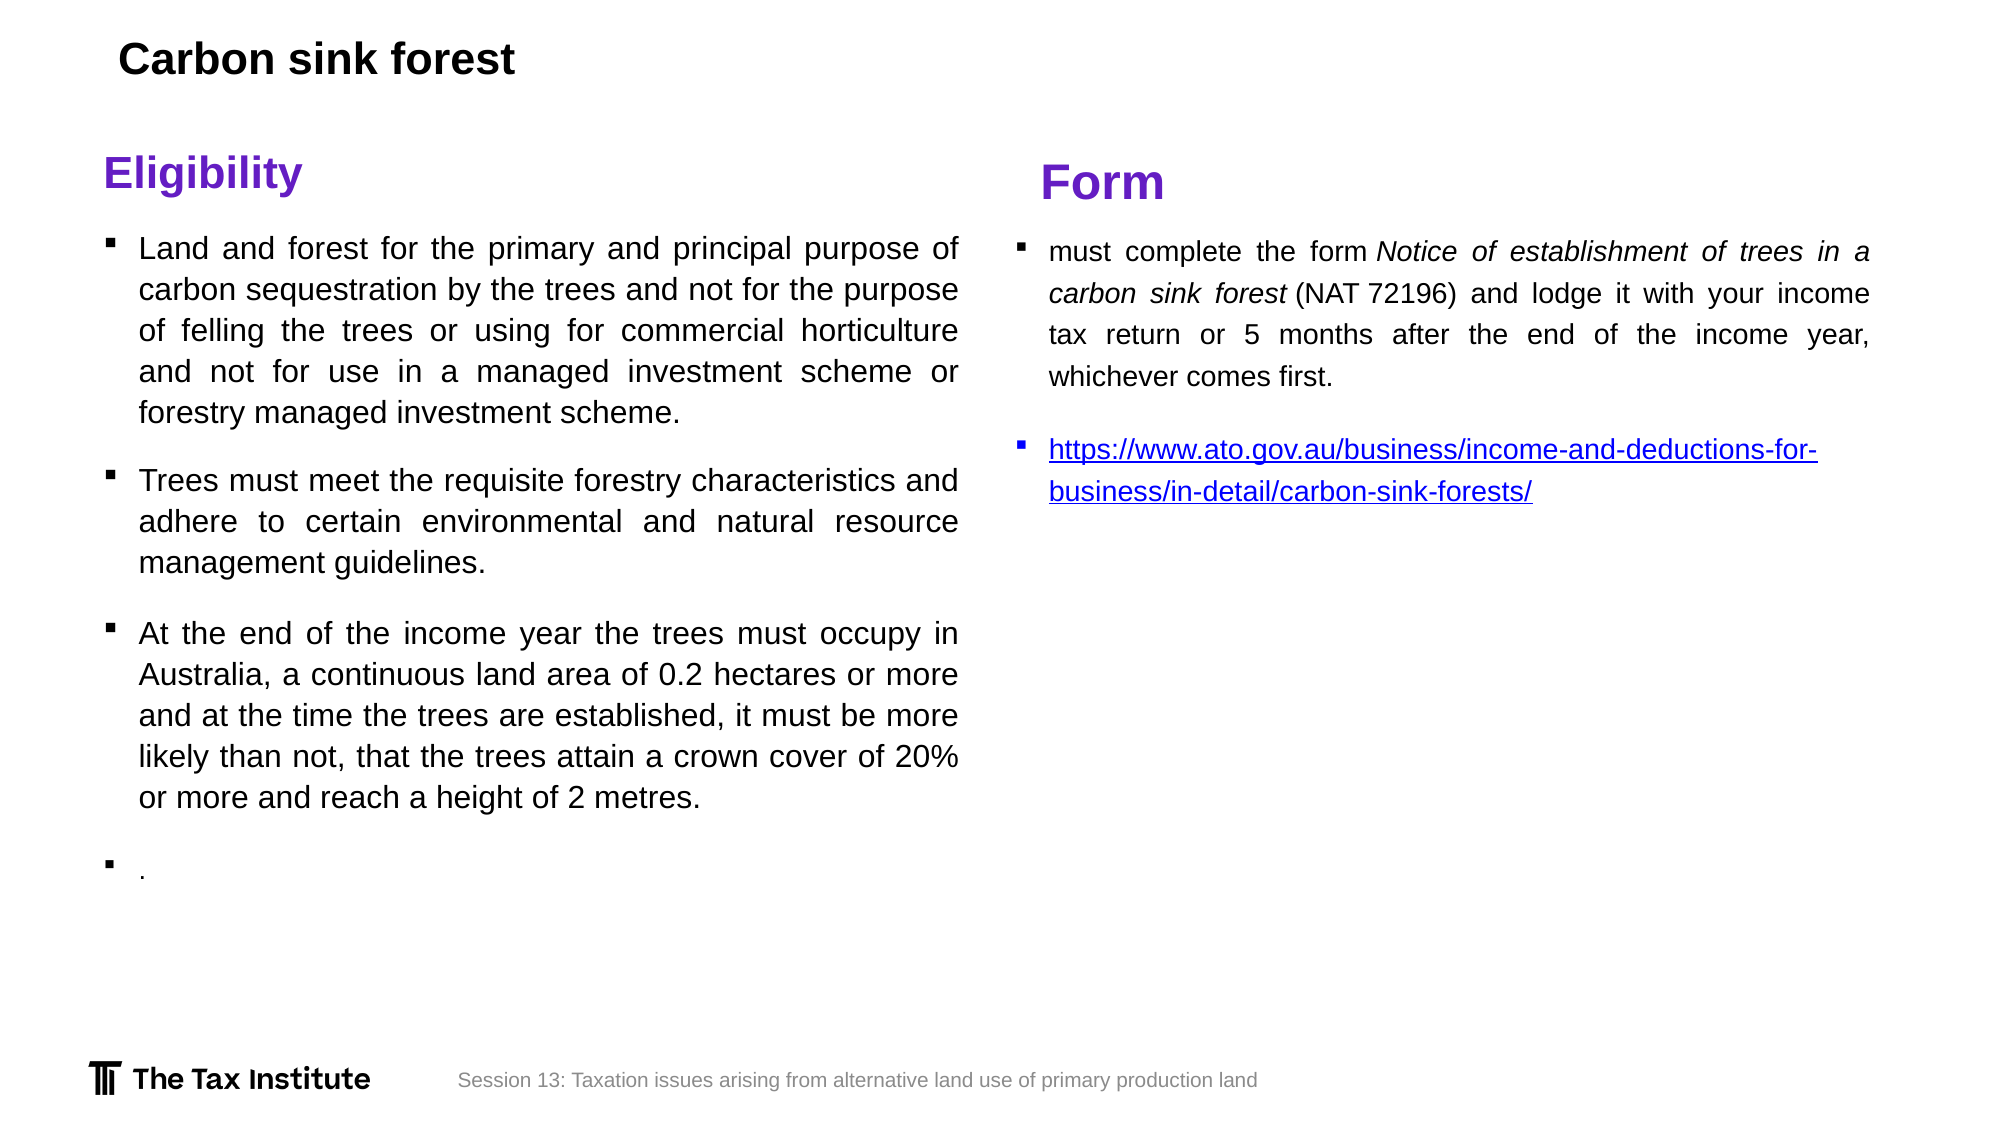

# Carbon sink forest
Form
Eligibility
Land and forest for the primary and principal purpose of carbon sequestration by the trees and not for the purpose of felling the trees or using for commercial horticulture and not for use in a managed investment scheme or forestry managed investment scheme.
Trees must meet the requisite forestry characteristics and adhere to certain environmental and natural resource management guidelines.
At the end of the income year the trees must occupy in Australia, a continuous land area of 0.2 hectares or more and at the time the trees are established, it must be more likely than not, that the trees attain a crown cover of 20% or more and reach a height of 2 metres.
.

must complete the form Notice of establishment of trees in a carbon sink forest (NAT 72196) and lodge it with your income tax return or 5 months after the end of the income year, whichever comes first.
https://www.ato.gov.au/business/income-and-deductions-for-business/in-detail/carbon-sink-forests/
Session 13: Taxation issues arising from alternative land use of primary production land